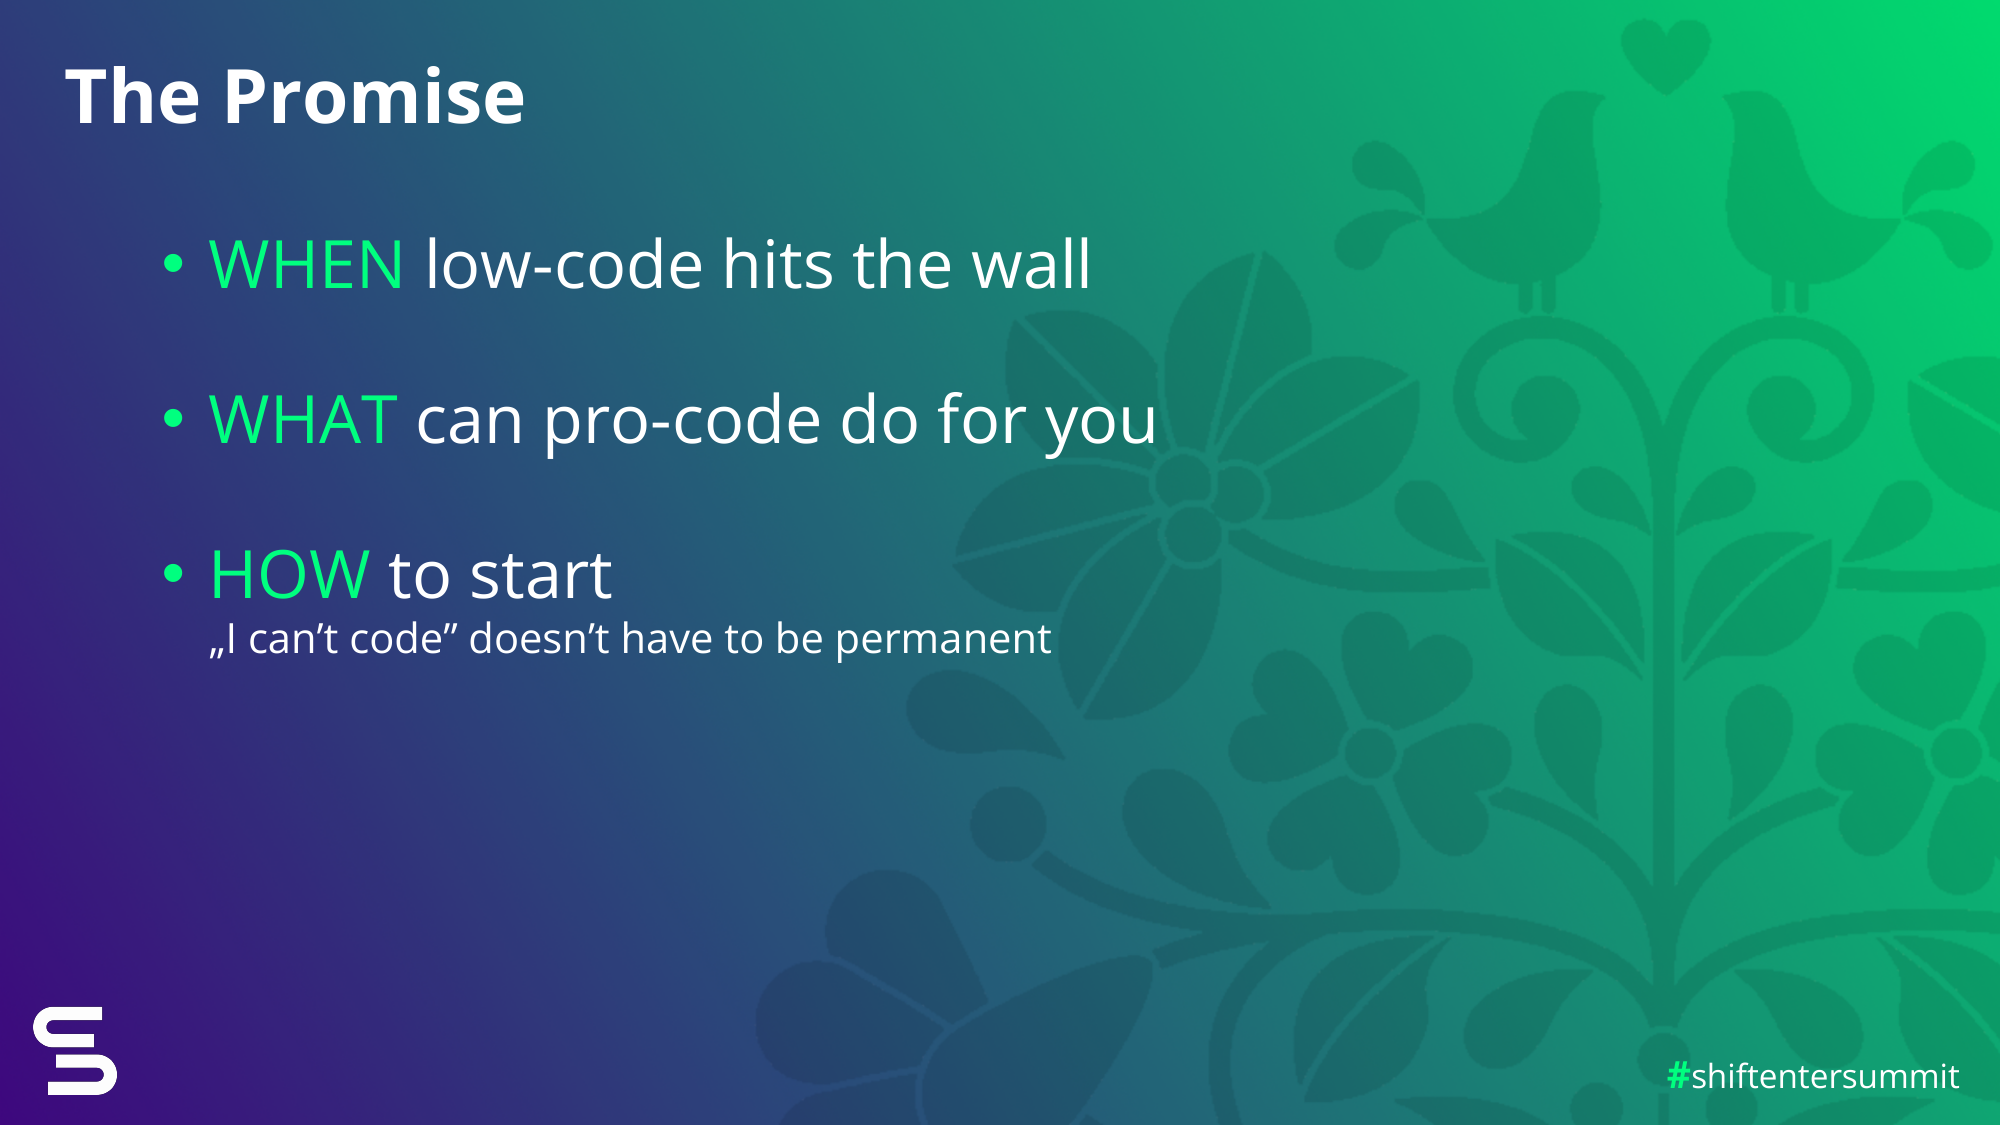

The Promise
WHEN low-code hits the wall
WHAT can pro-code do for you
HOW to start
„I can’t code” doesn’t have to be permanent